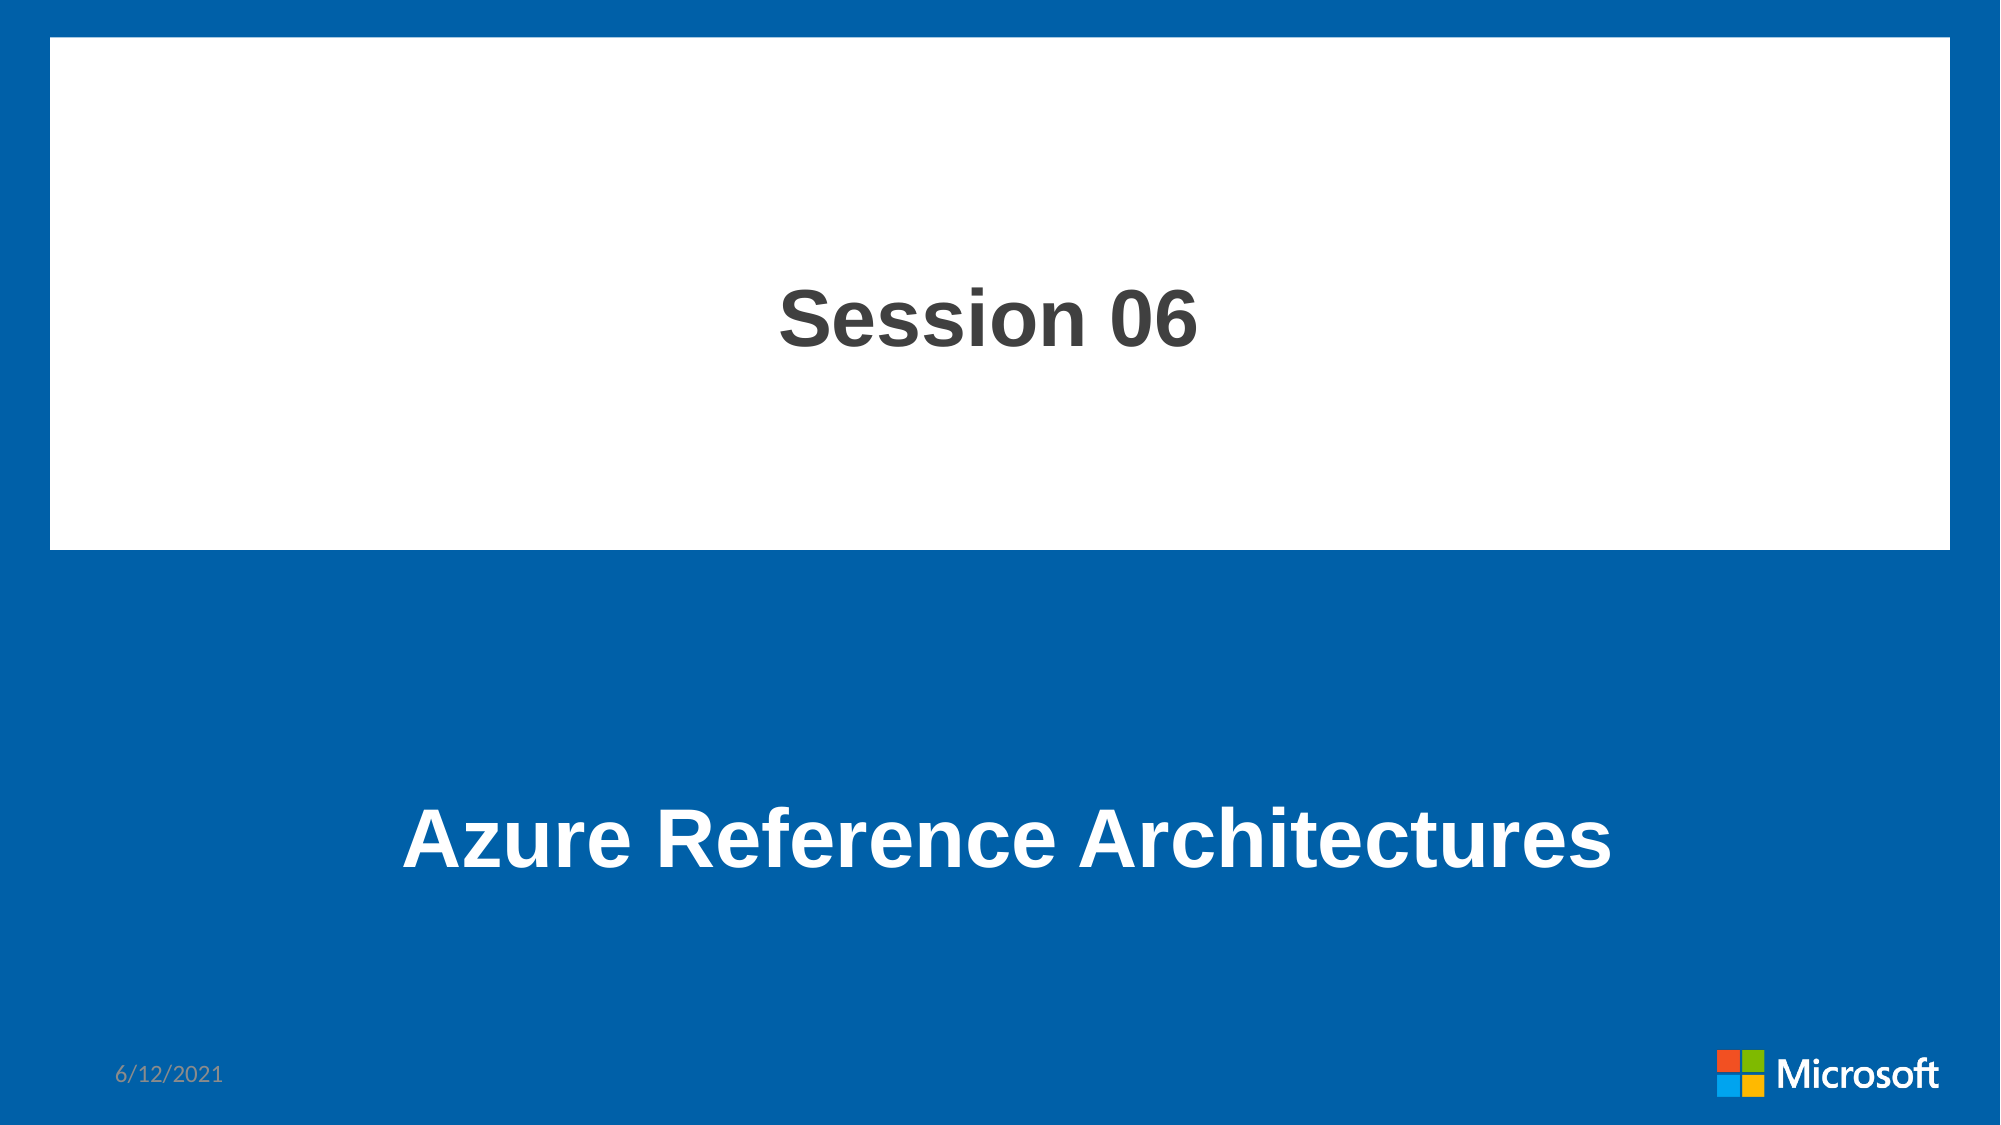

Session 06
# Azure Reference Architectures
6/12/2021